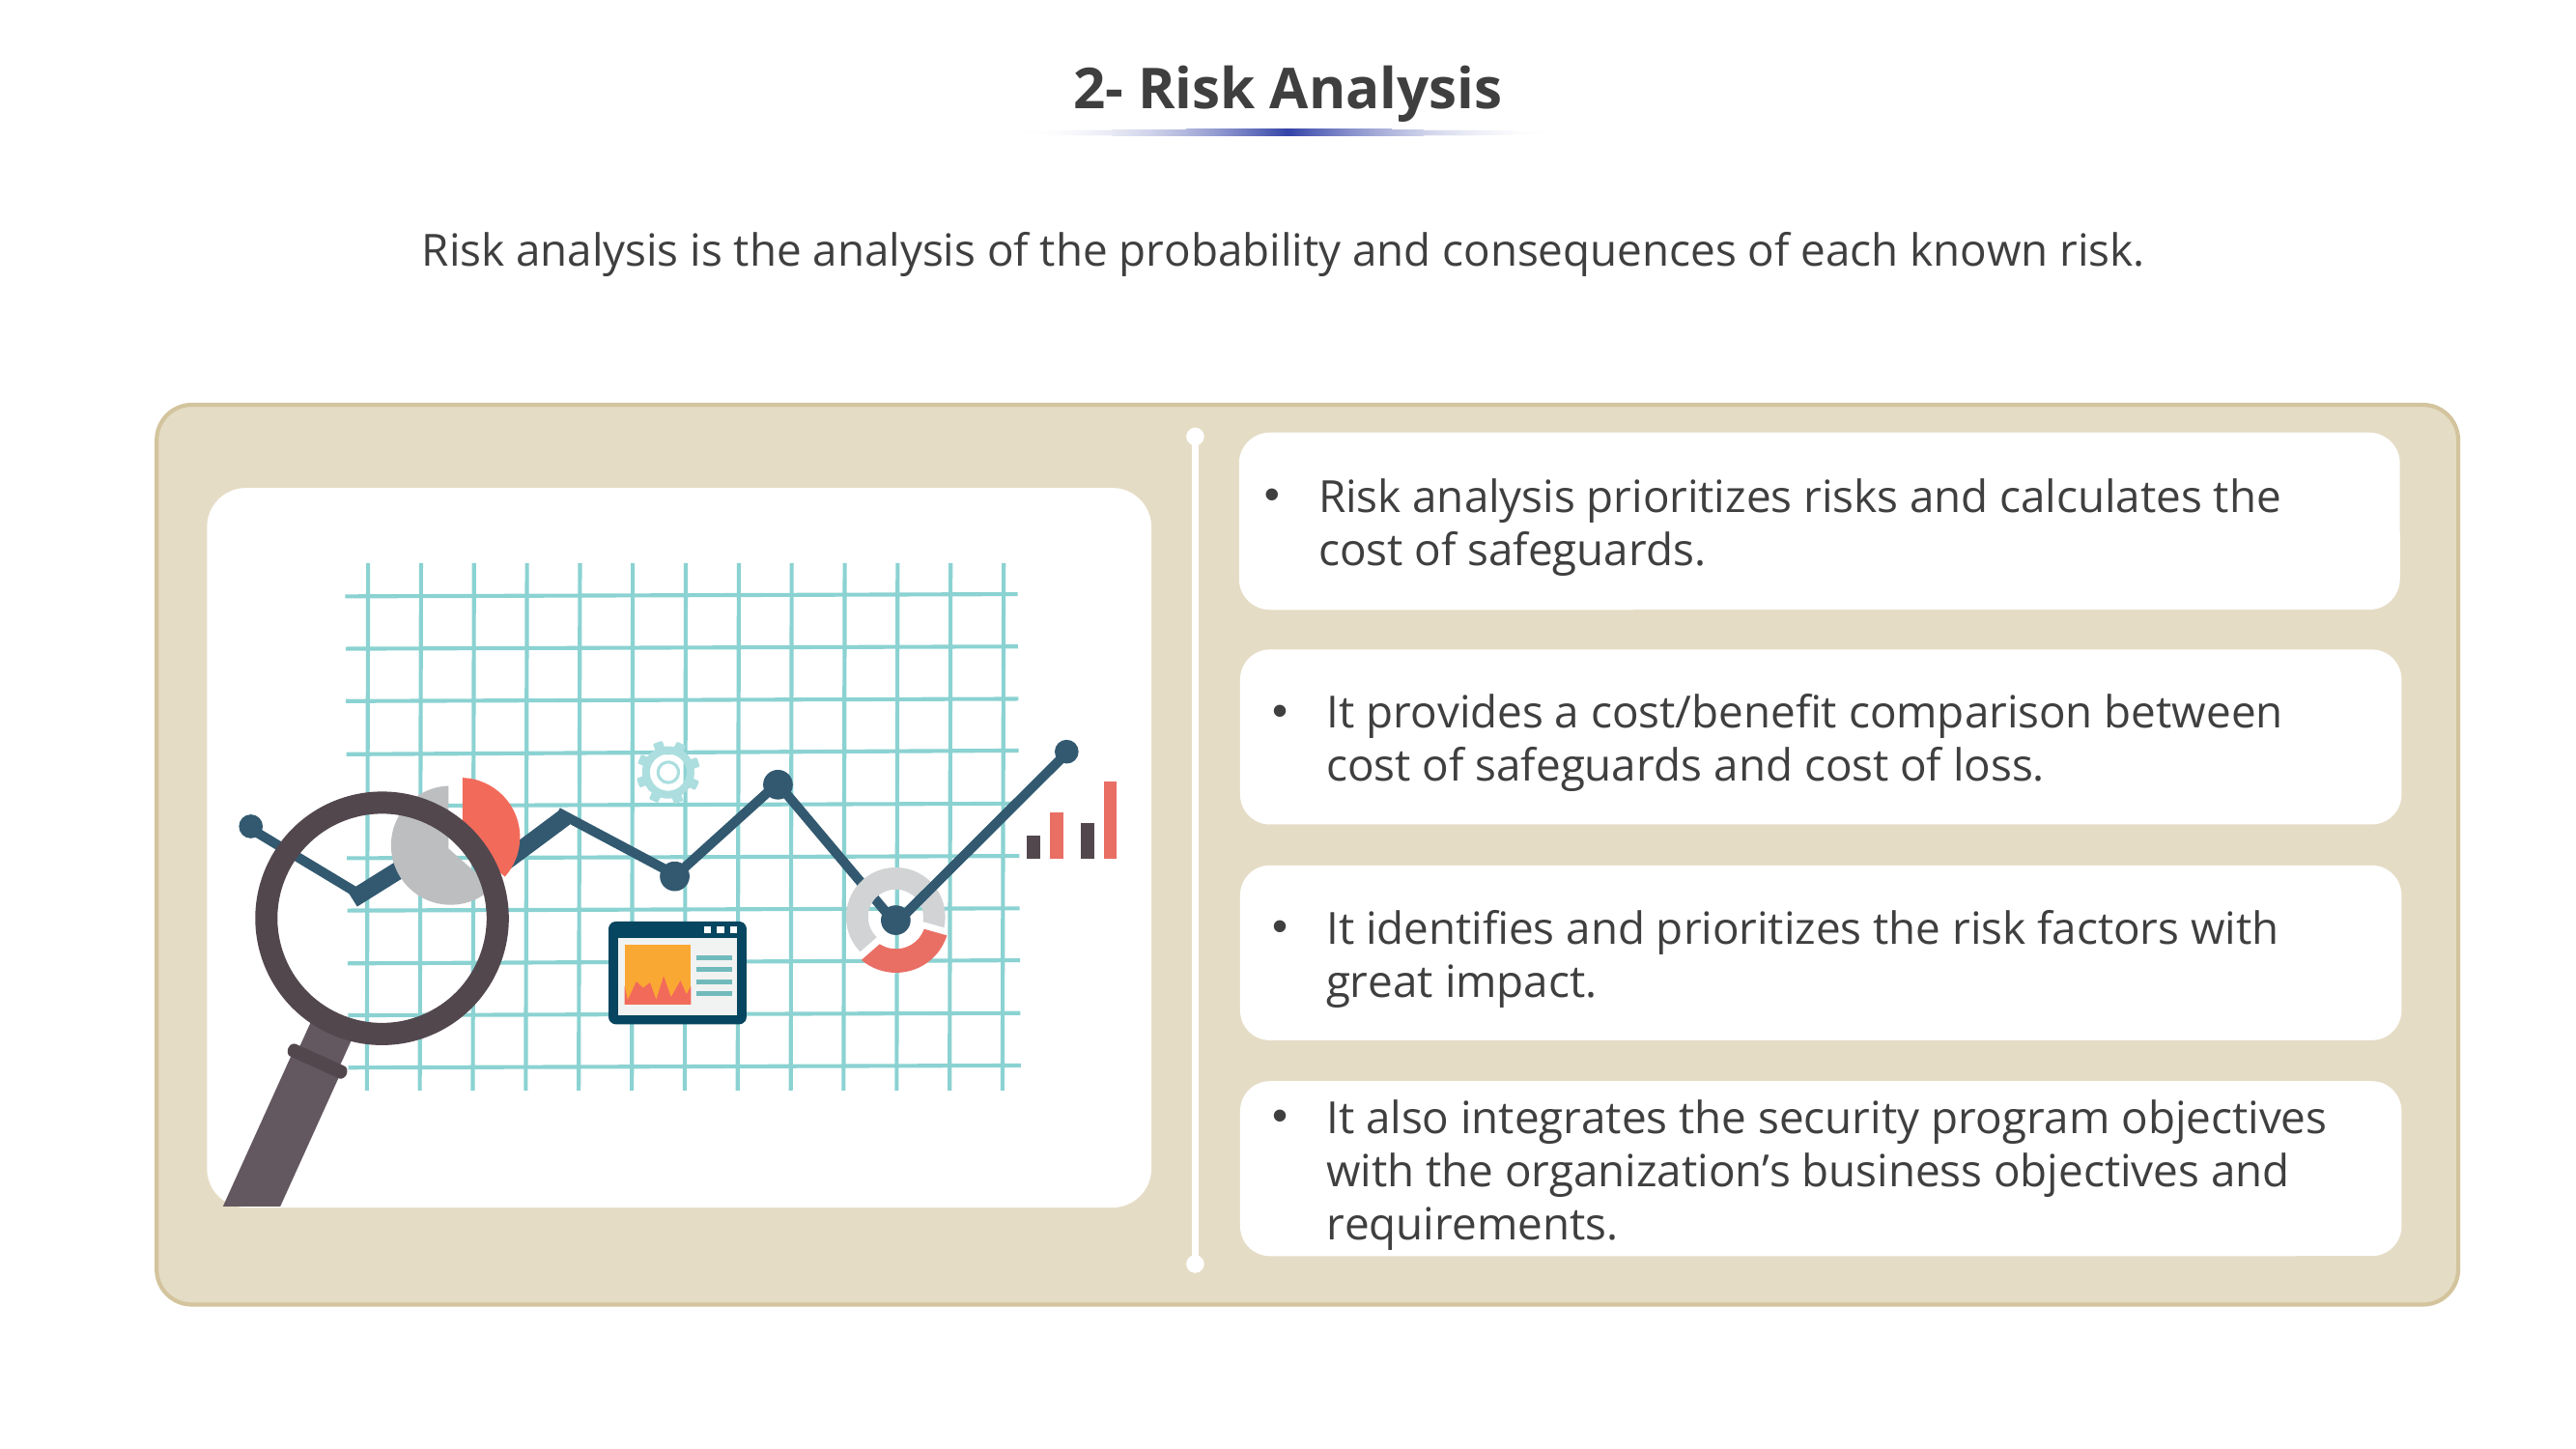

# 2- Risk Analysis

Risk analysis is the analysis of the probability and consequences of each known risk.

Risk analysis prioritizes risks and calculates the cost of safeguards.

It provides a cost/benefit comparison between cost of safeguards and cost of loss.
It identifies and prioritizes the risk factors with great impact.
It also integrates the security program objectives with the organization’s business objectives and requirements.